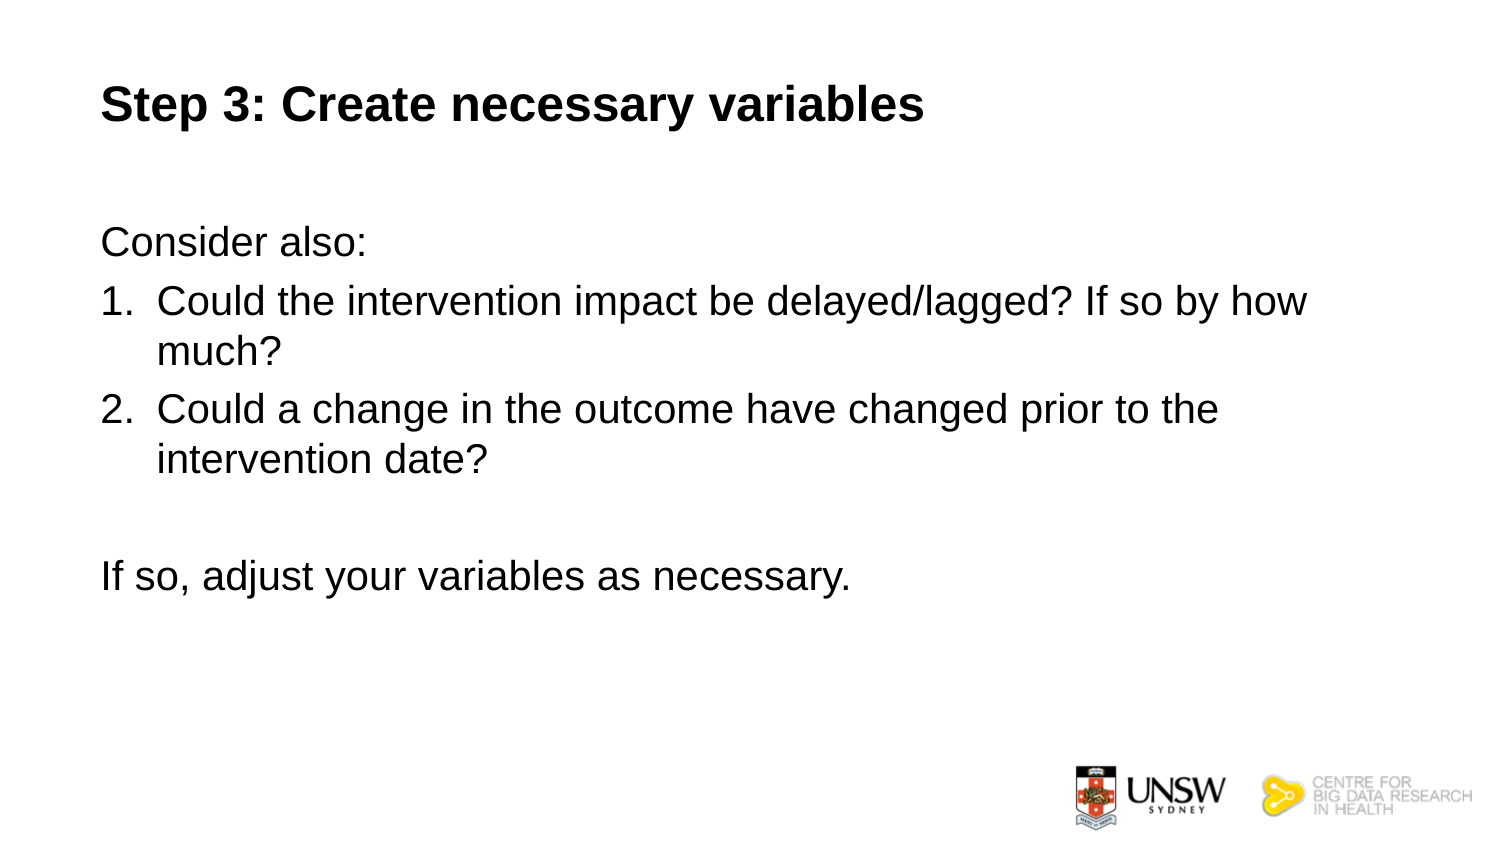

# Step 3: Create necessary variables
Consider also:
Could the intervention impact be delayed/lagged? If so by how much?
Could a change in the outcome have changed prior to the intervention date?

If so, adjust your variables as necessary.